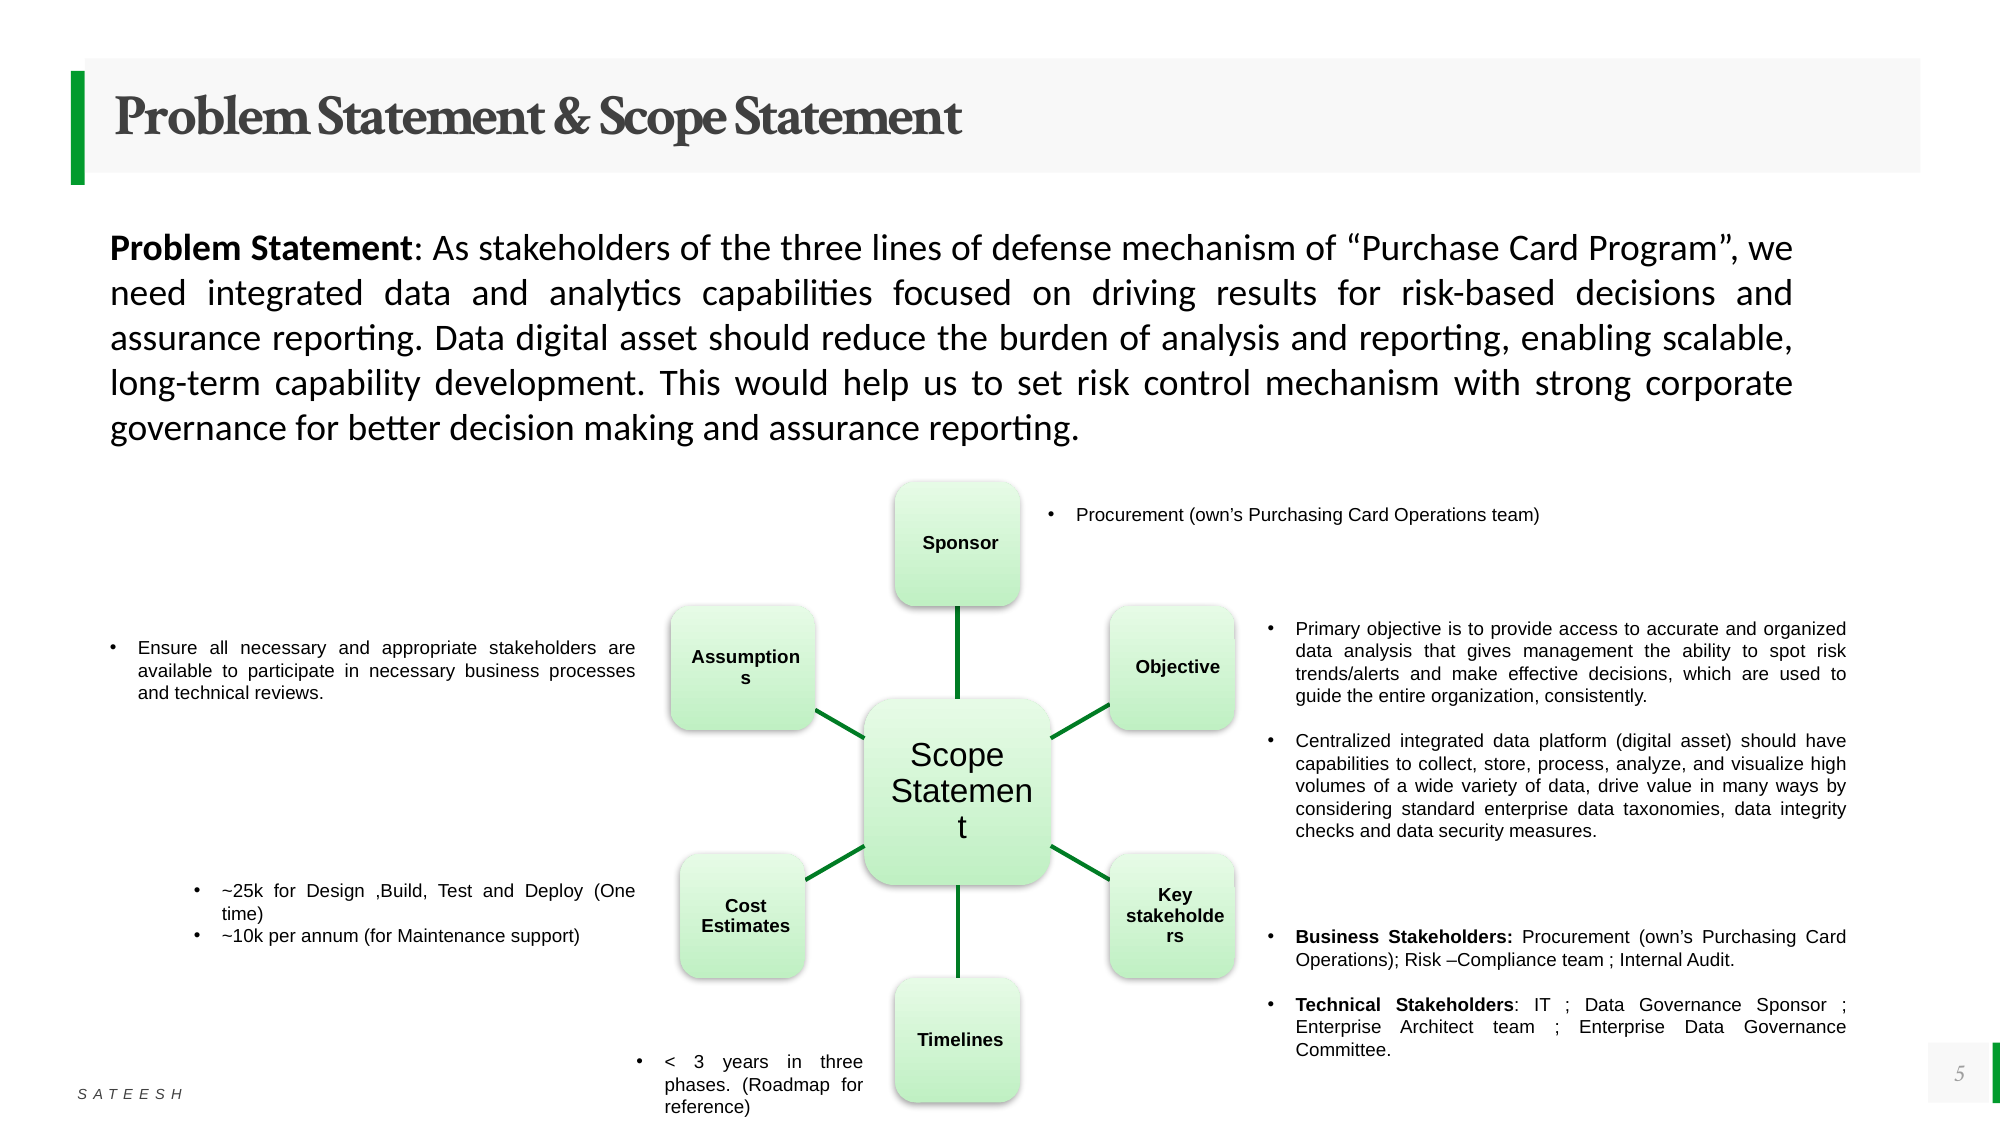

# Problem Statement & Scope Statement
Problem Statement: As stakeholders of the three lines of defense mechanism of “Purchase Card Program”, we need integrated data and analytics capabilities focused on driving results for risk-based decisions and assurance reporting. Data digital asset should reduce the burden of analysis and reporting, enabling scalable, long-term capability development. This would help us to set risk control mechanism with strong corporate governance for better decision making and assurance reporting.
Scope  Statement
Sponsor
 Objective
Key stakeholders
Timelines
Cost Estimates
Assumptions
Procurement (own’s Purchasing Card Operations team)
Primary objective is to provide access to accurate and organized data analysis that gives management the ability to spot risk trends/alerts and make effective decisions, which are used to guide the entire organization, consistently.

Centralized integrated data platform (digital asset) should have capabilities to collect, store, process, analyze, and visualize high volumes of a wide variety of data, drive value in many ways by considering standard enterprise data taxonomies, data integrity checks and data security measures.
Ensure all necessary and appropriate stakeholders are available to participate in necessary business processes and technical reviews.
~25k for Design ,Build, Test and Deploy (One time)
~10k per annum (for Maintenance support)
Business Stakeholders: Procurement (own’s Purchasing Card Operations); Risk –Compliance team ; Internal Audit.

Technical Stakeholders: IT ; Data Governance Sponsor ; Enterprise Architect team ; Enterprise Data Governance Committee.
< 3 years in three phases. (Roadmap for reference)
5